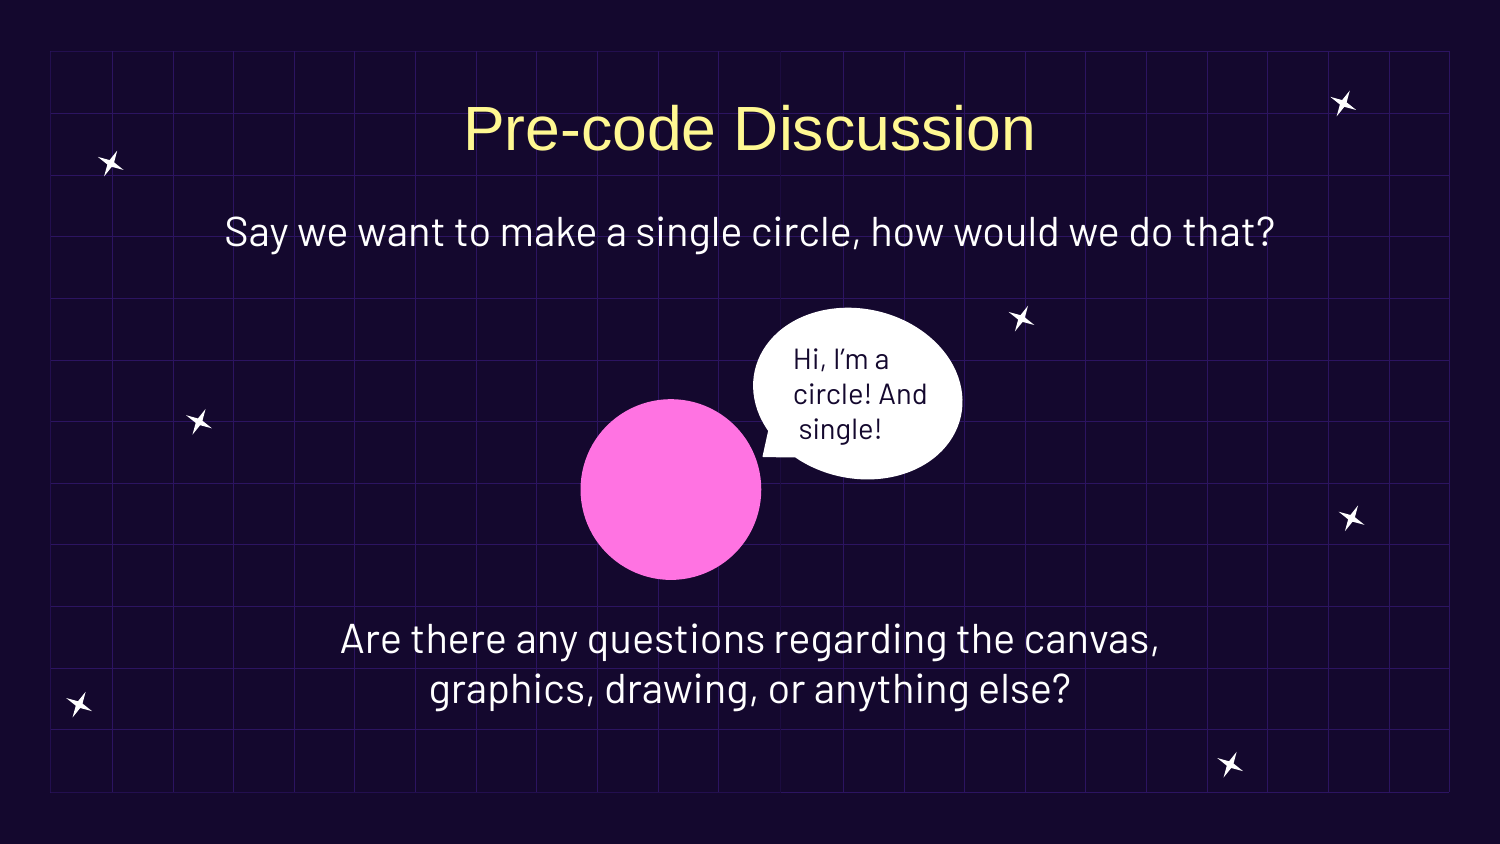

# Pre-code Discussion

Say we want to make a single circle, how would we do that?

Hi, I’m a
circle! And
 single!

Are there any questions regarding the canvas, graphics, drawing, or anything else?